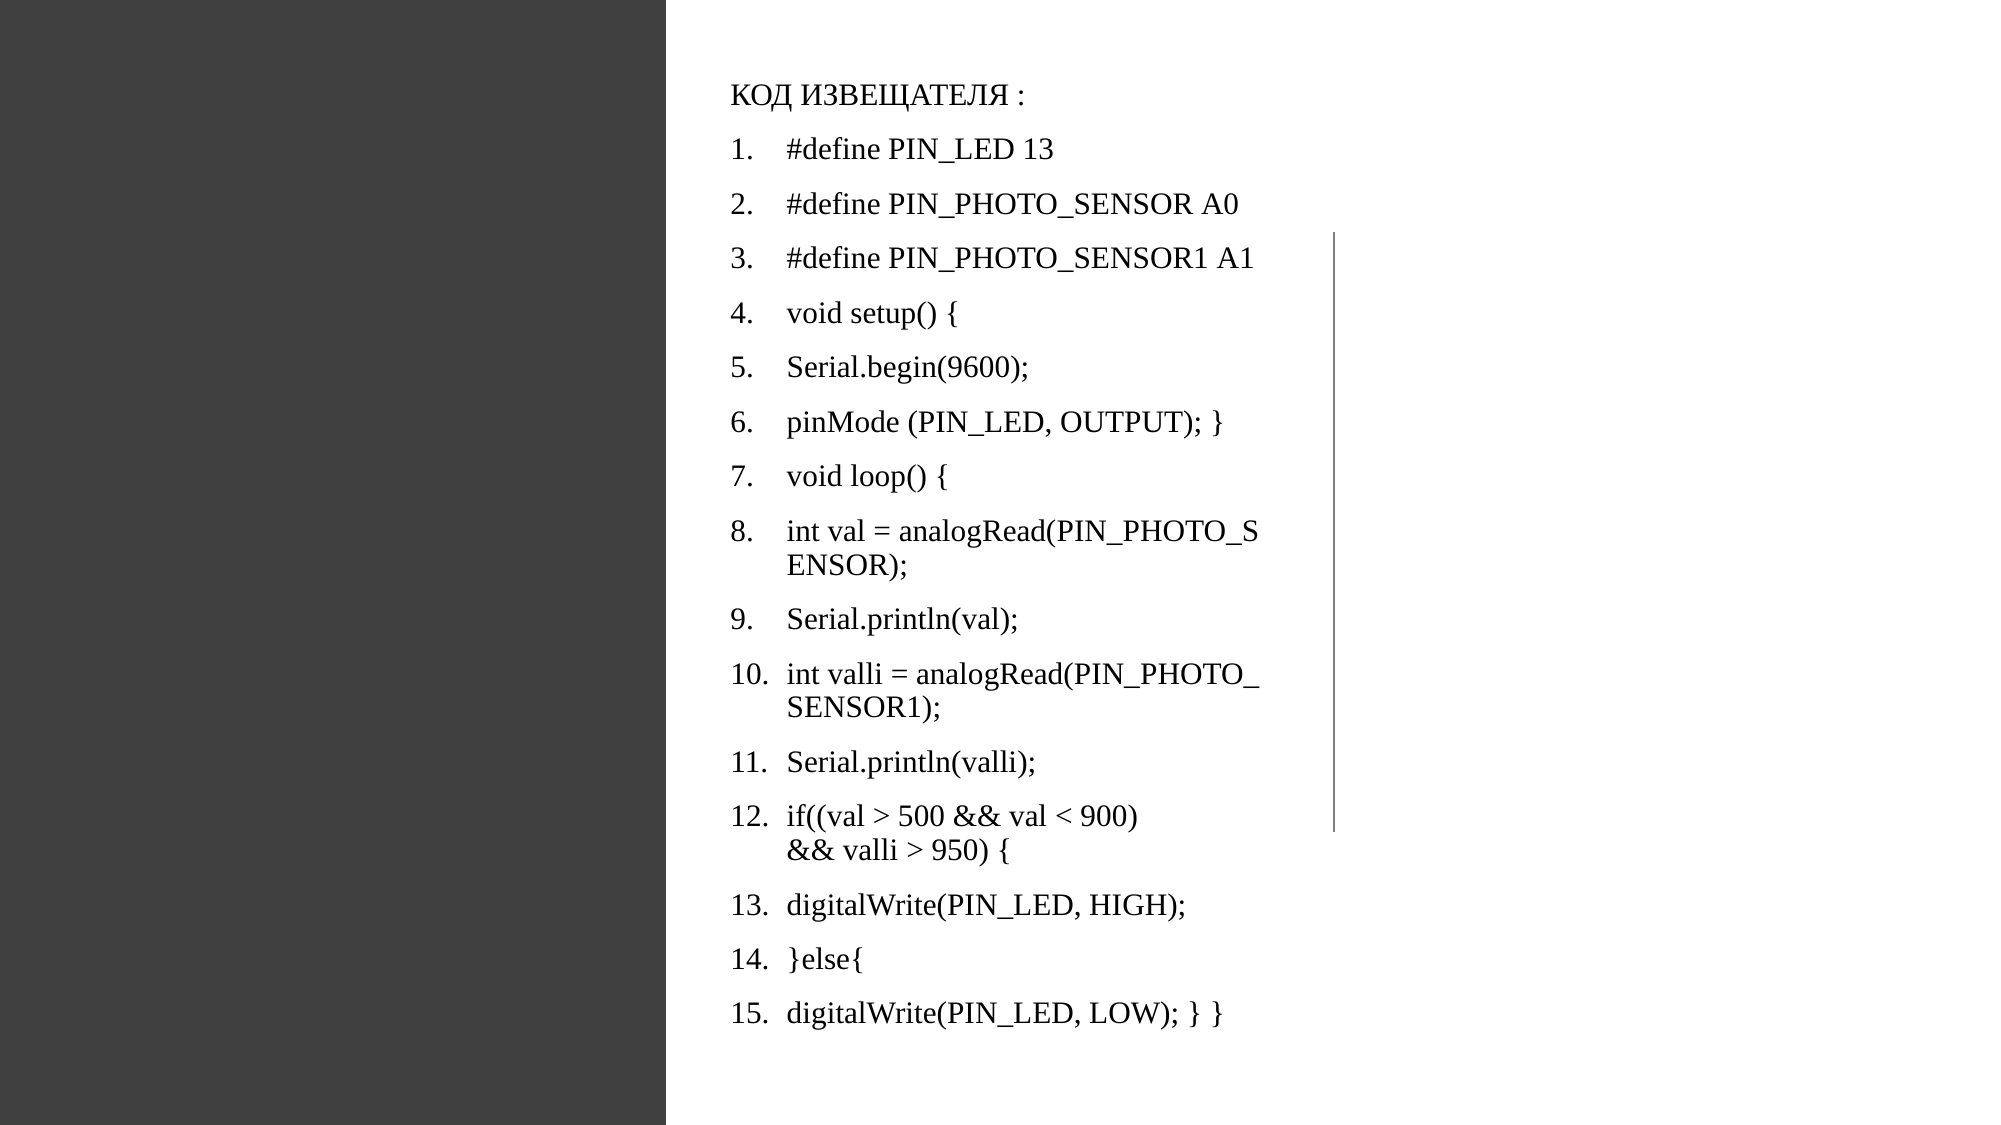

КОД ИЗВЕЩАТЕЛЯ :
#define PIN_LED 13
#define PIN_PHOTO_SENSOR A0
#define PIN_PHOTO_SENSOR1 A1
void setup() {
Serial.begin(9600);
pinMode (PIN_LED, OUTPUT); }
void loop() {
int val = analogRead(PIN_PHOTO_SENSOR);
Serial.println(val);
int valli = analogRead(PIN_PHOTO_SENSOR1);
Serial.println(valli);
if((val > 500 && val < 900) && valli > 950) {
digitalWrite(PIN_LED, HIGH);
}else{
digitalWrite(PIN_LED, LOW); } }